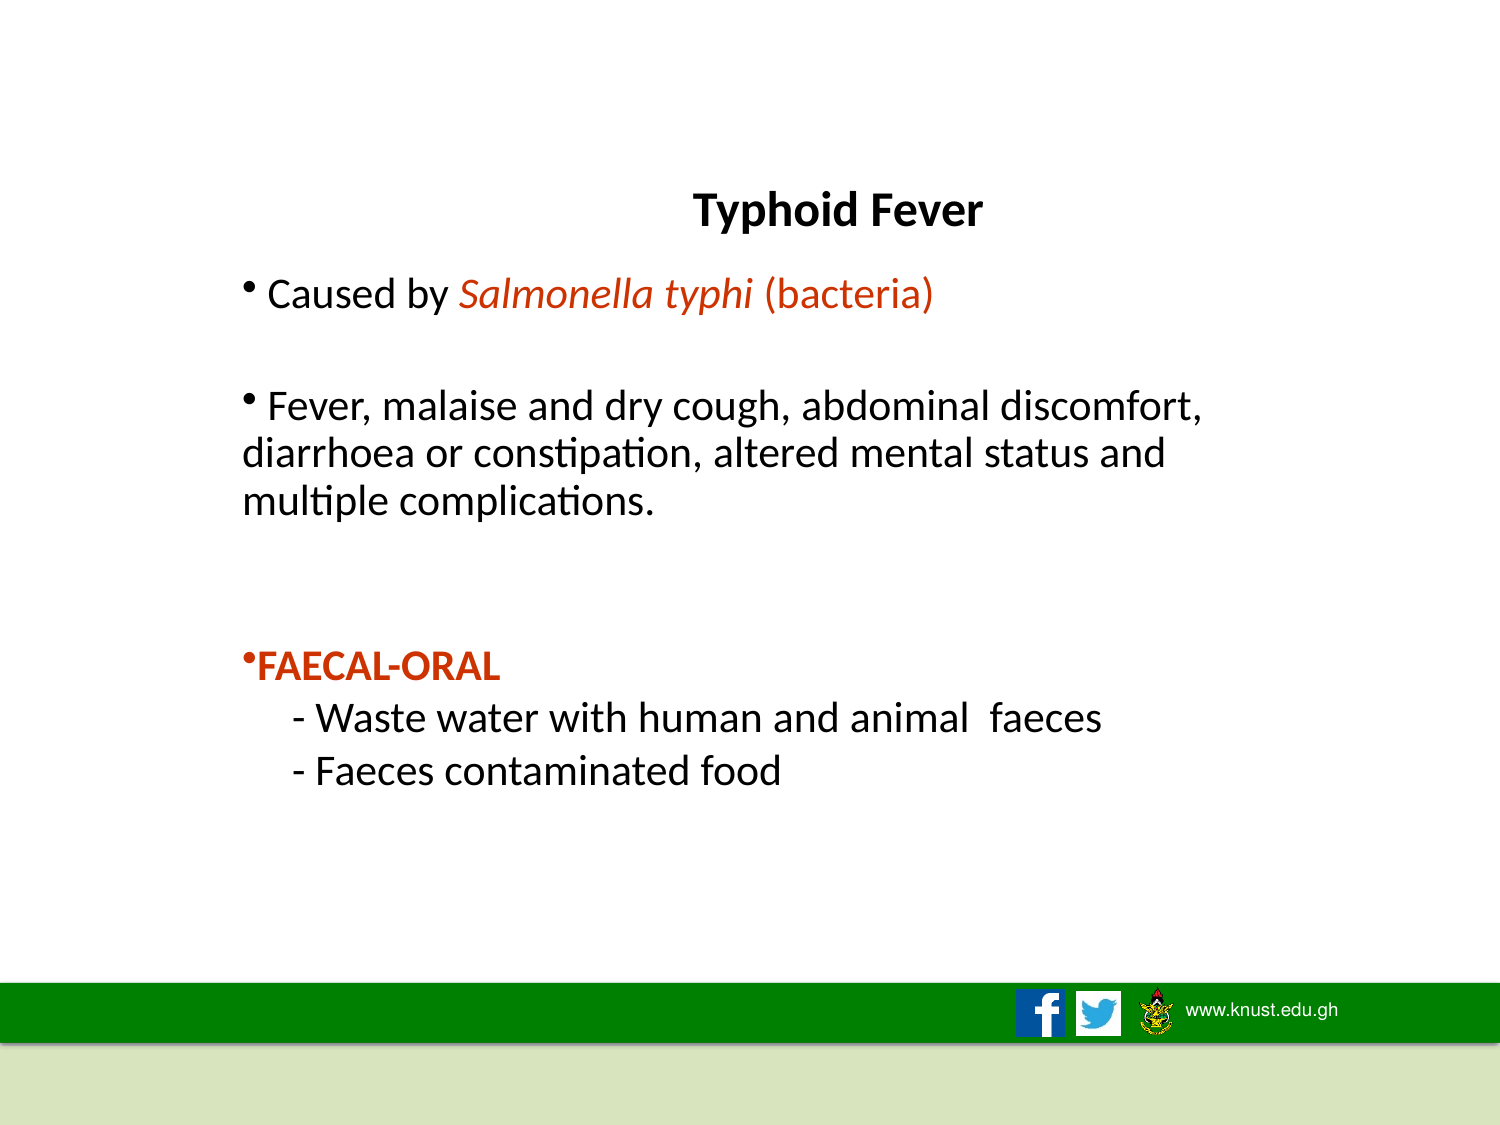

Typhoid Fever
 Caused by Salmonella typhi (bacteria)

 Fever, malaise and dry cough, abdominal discomfort, diarrhoea or constipation, altered mental status and multiple complications.

FAECAL-ORAL
     - Waste water with human and animal  faeces
     - Faeces contaminated food

2018/2019